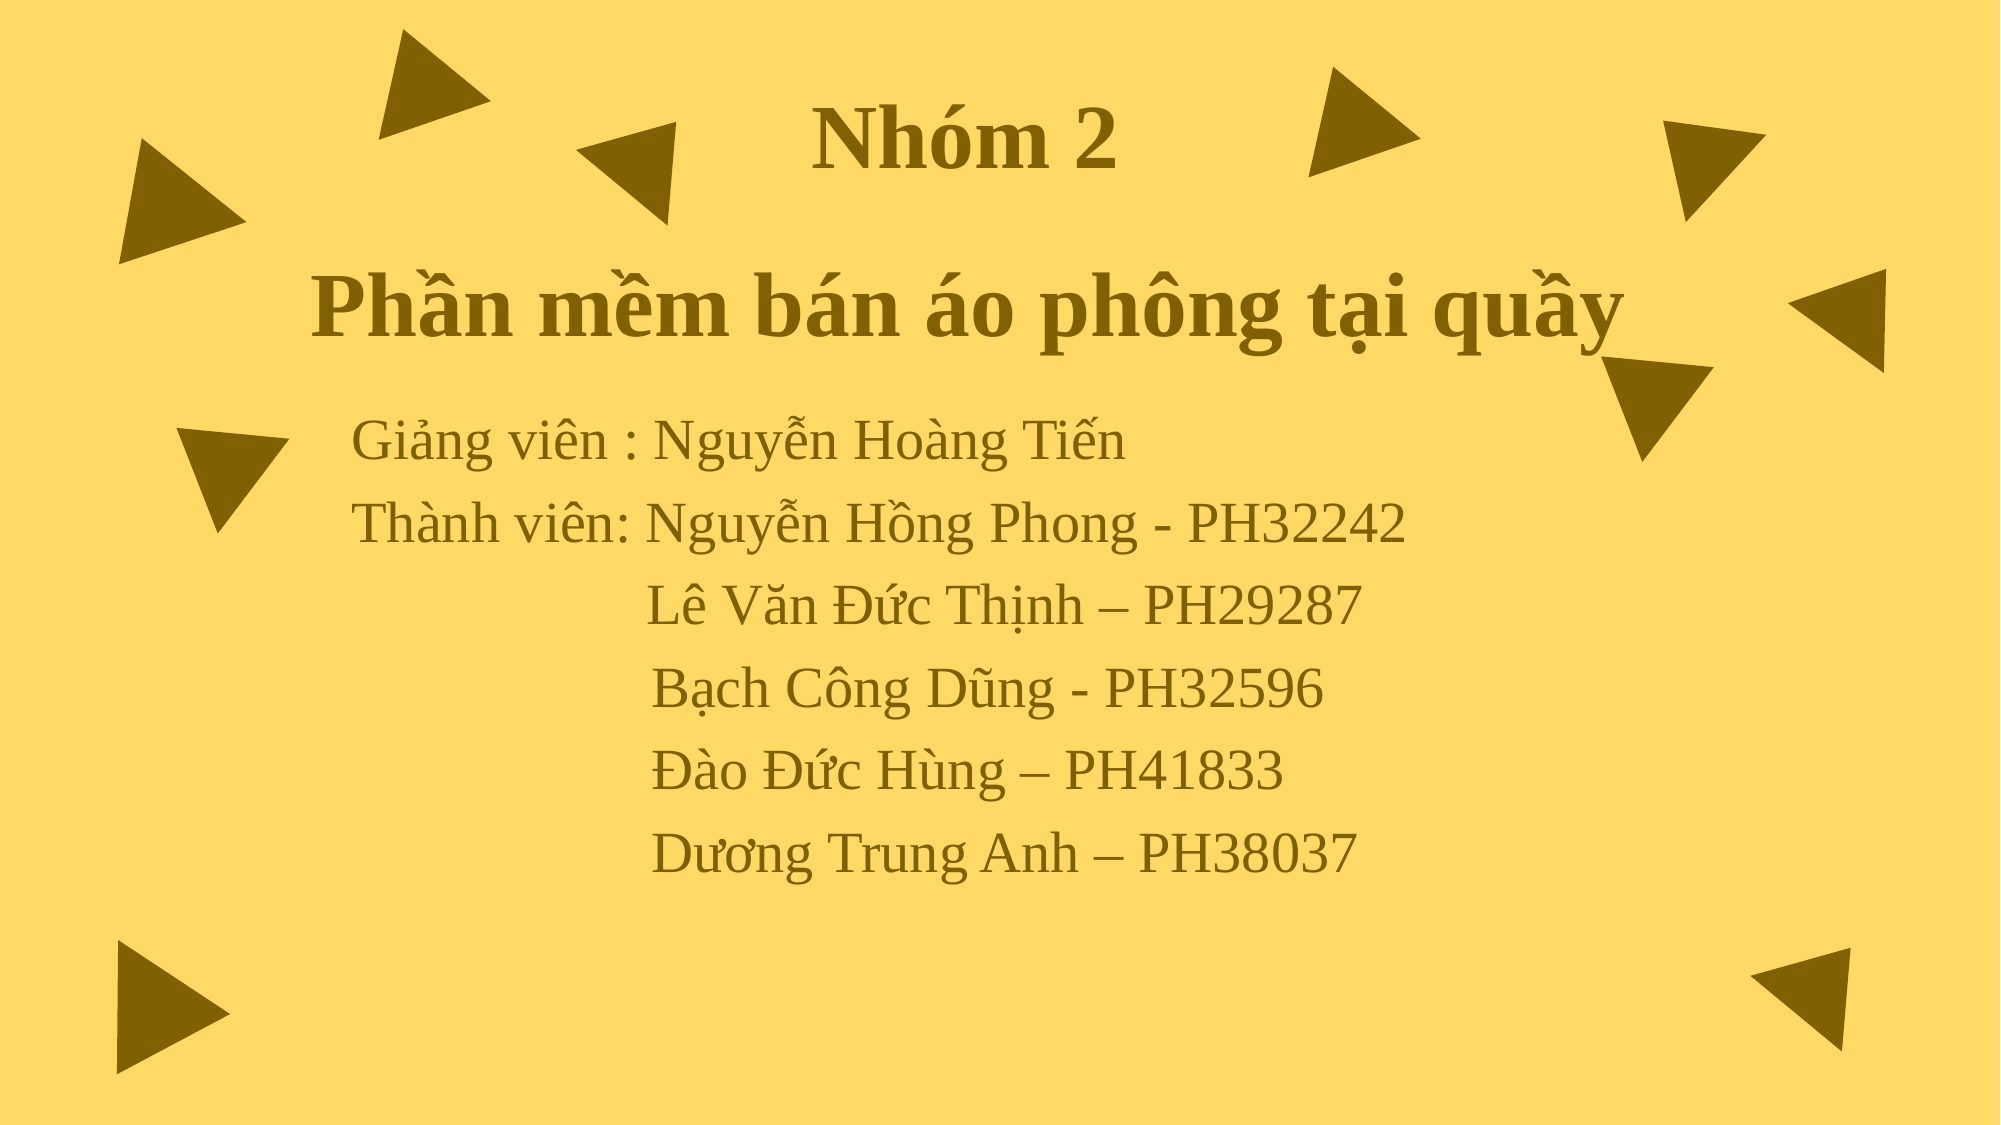

MÔN HỌC THUYẾT TRÌNH
Chủ đề thuyết trình

Nhóm 2

Phần mềm bán áo phông tại quầy

Giảng viên : Nguyễn Hoàng Tiến
Thành viên: Nguyễn Hồng Phong - PH32242
	          Lê Văn Đức Thịnh – PH29287
		Bạch Công Dũng - PH32596
		Đào Đức Hùng – PH41833
		Dương Trung Anh – PH38037

Nội dung 1

Nội dung 2

Nội dung 3

Nội dung 4